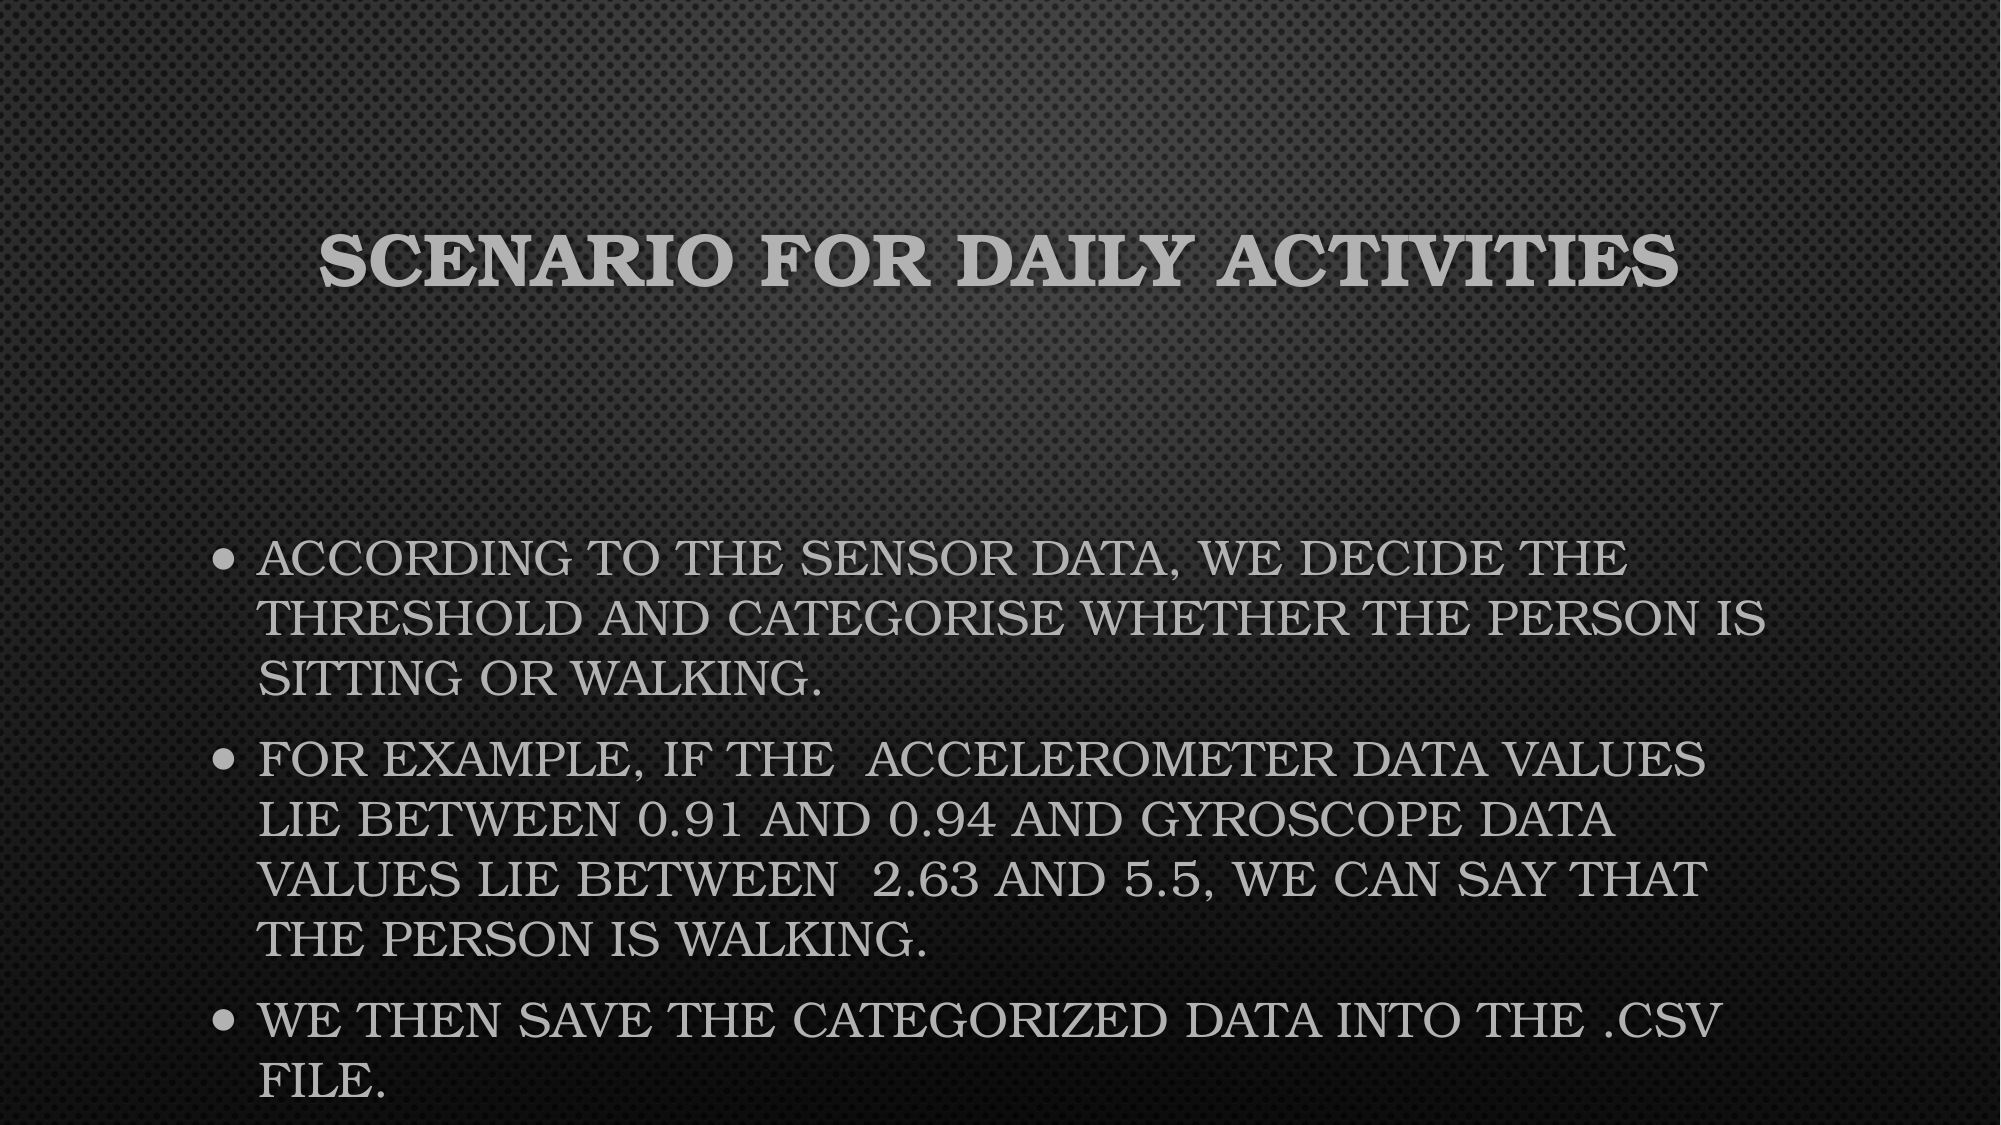

# SCENARIO FOR DAILY ACTIVITIES

According to the sensor data, we decide the threshold and categorise whether the person is sitting or walking.
For example, if the  accelerometer data values  lie between 0.91 and 0.94 and gyroscope data values lie between  2.63 and 5.5, we can say that the person is walking.
We then save the categorized data into the .csv file.